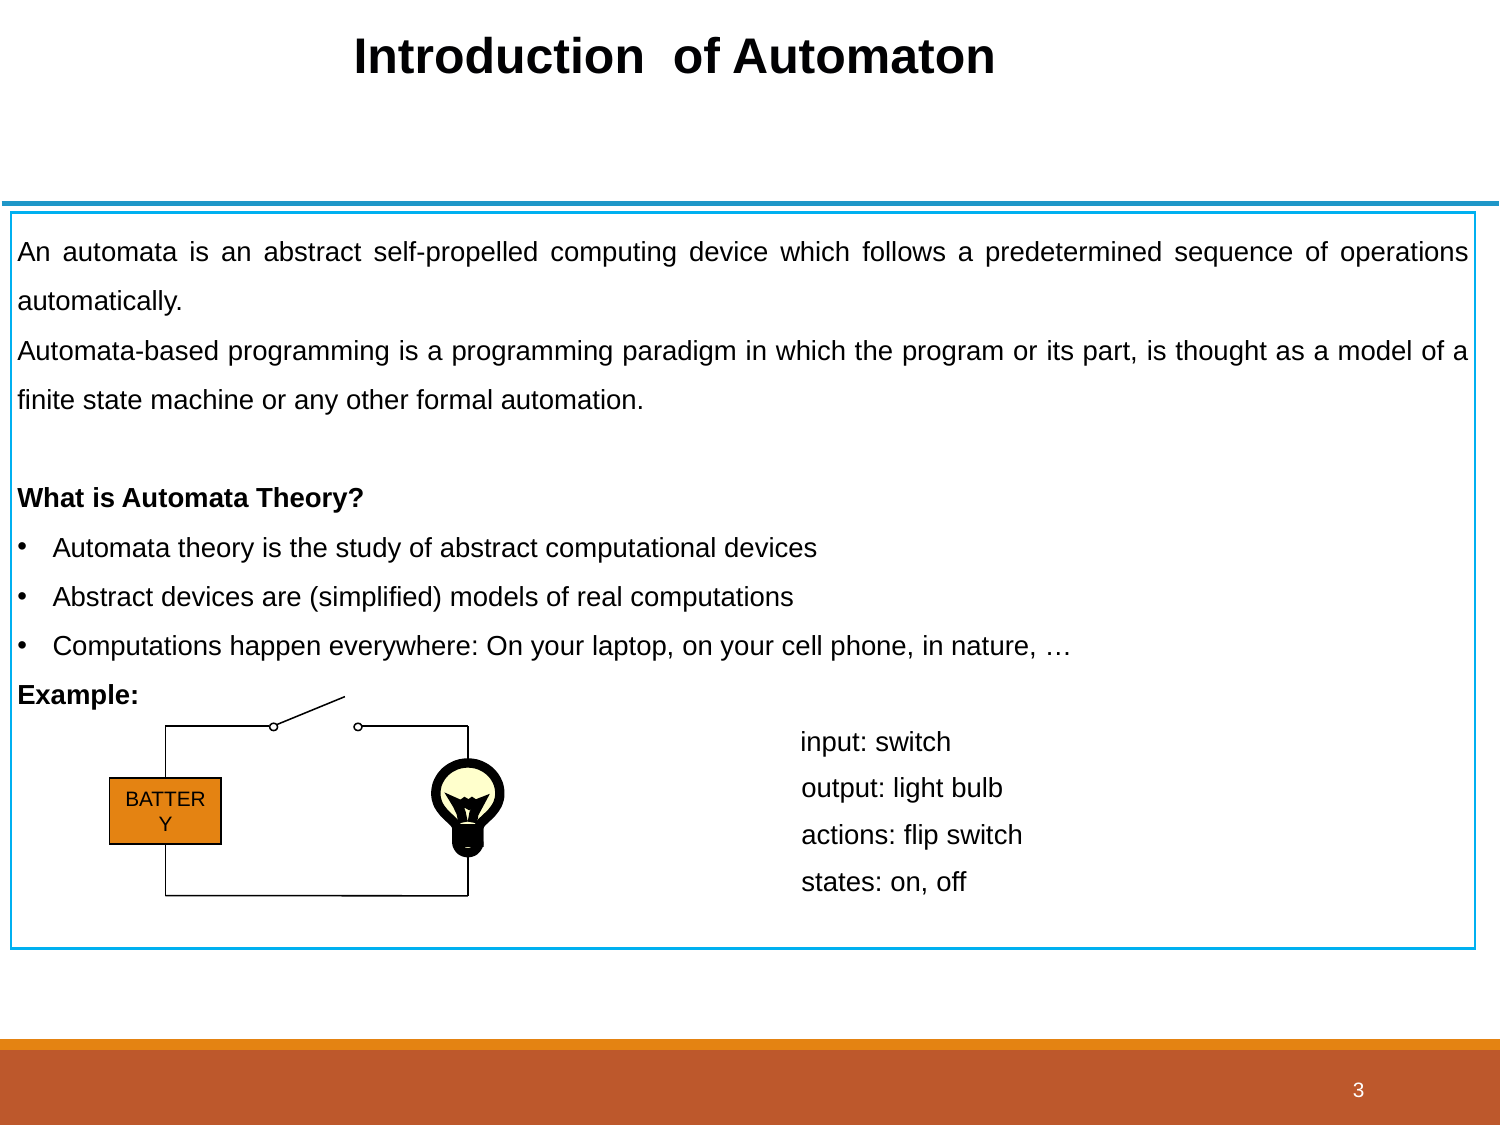

Introduction  of Automaton

An automata is an abstract self-propelled computing device which follows a predetermined sequence of operations automatically.
Automata-based programming is a programming paradigm in which the program or its part, is thought as a model of a finite state machine or any other formal automation.

What is Automata Theory?
Automata theory is the study of abstract computational devices
Abstract devices are (simplified) models of real computations
Computations happen everywhere: On your laptop, on your cell phone, in nature, …
Example:
	               input: switch
output: light bulb
actions: flip switch
states: on, off

BATTERY
3